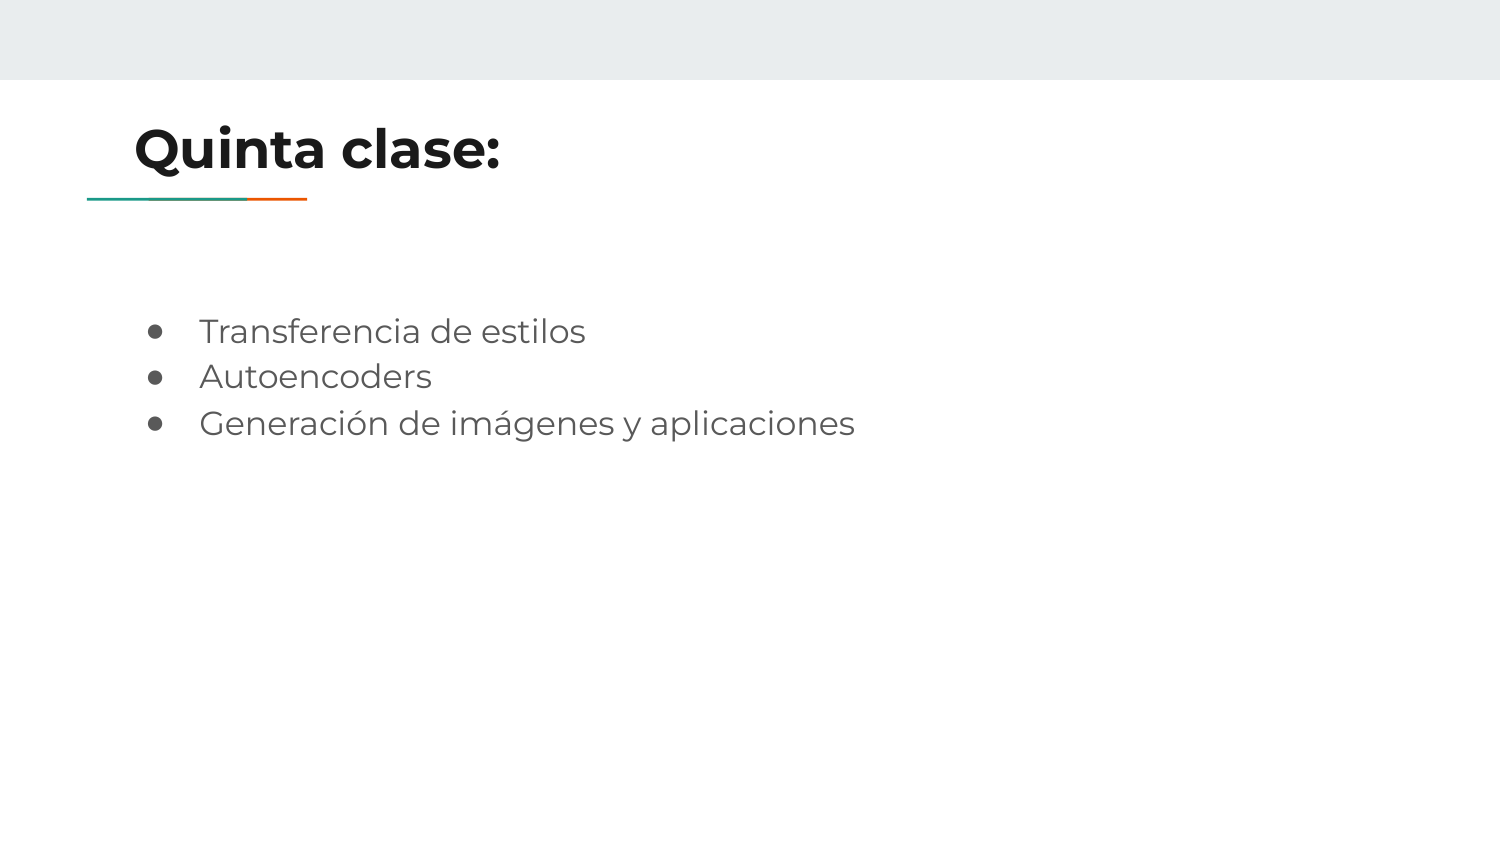

# Quinta clase:

Transferencia de estilos
Autoencoders
Generación de imágenes y aplicaciones